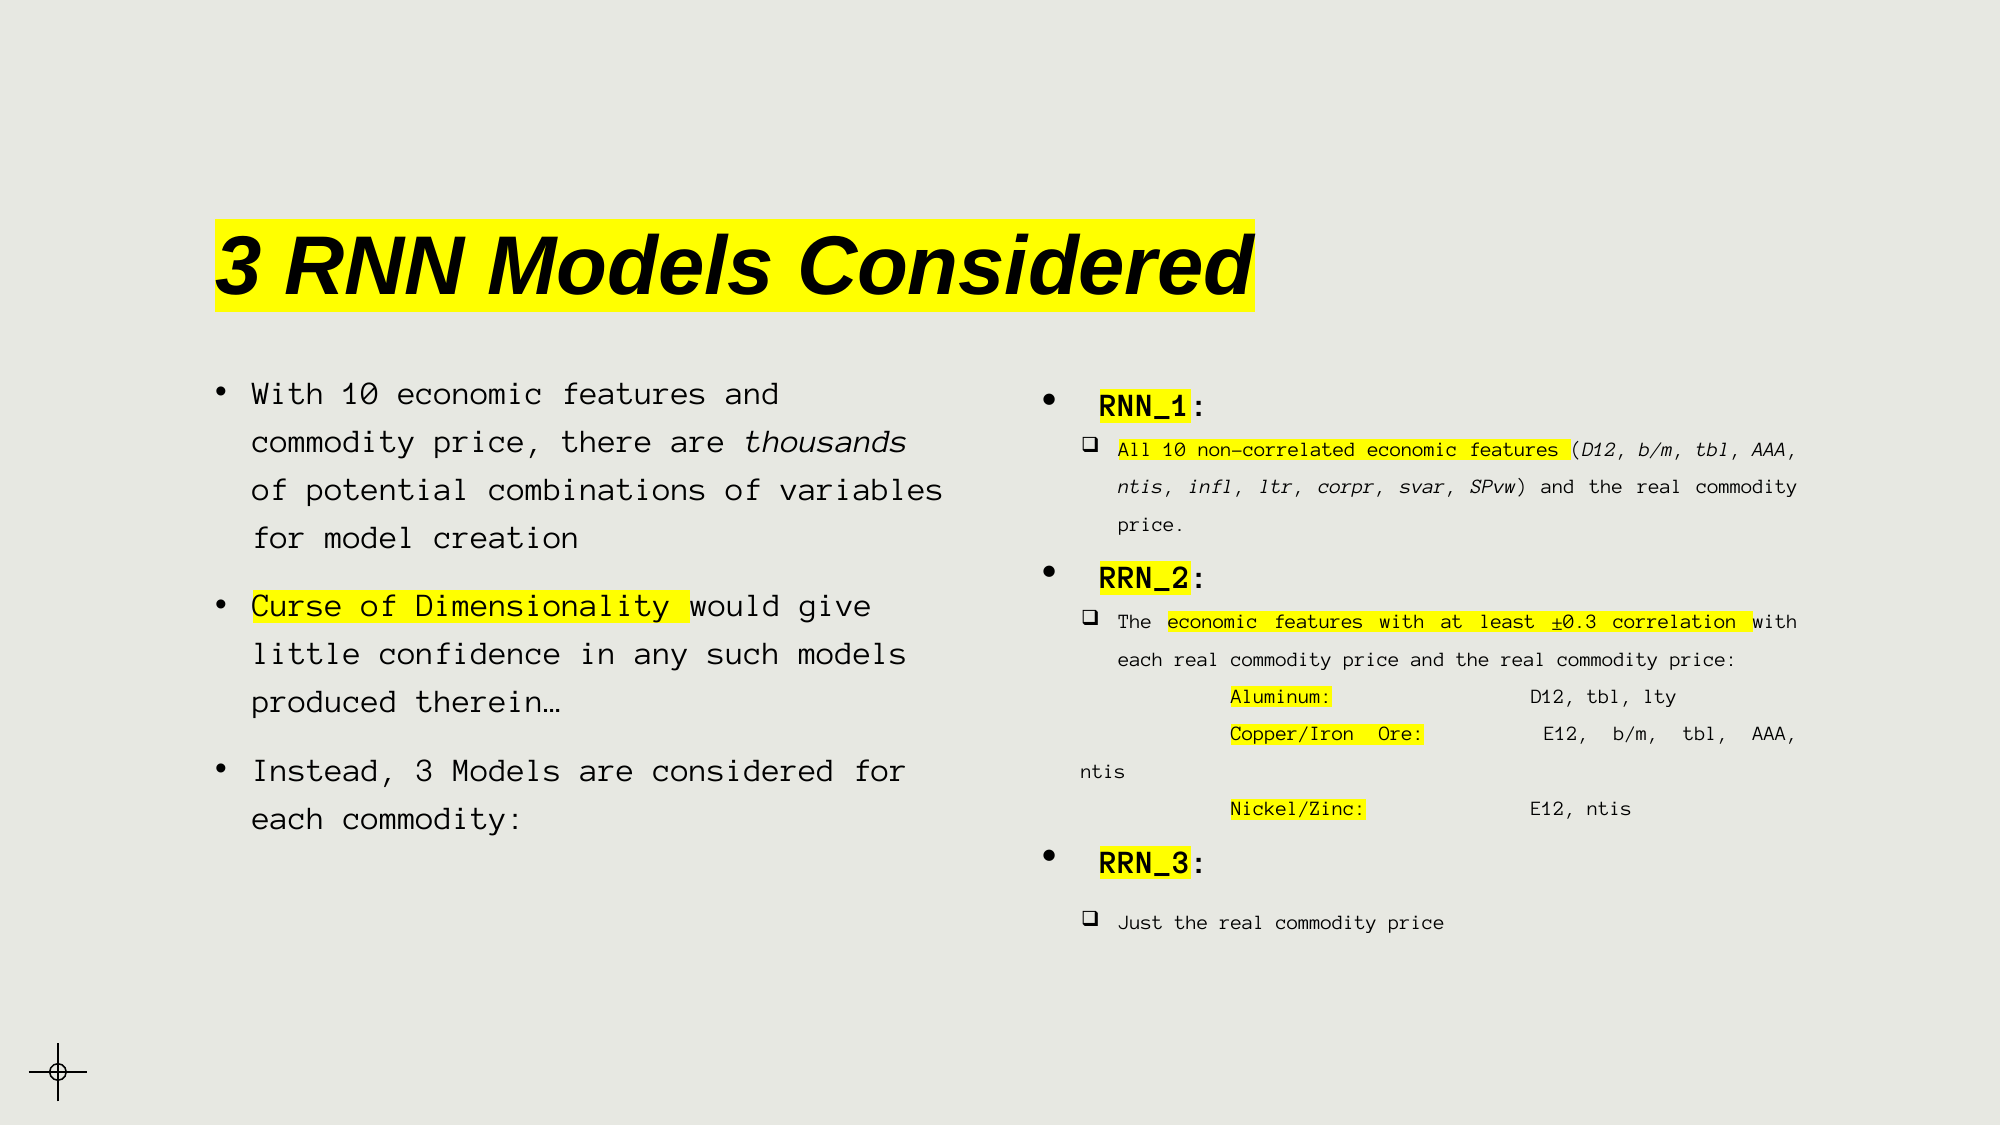

# 3 RNN Models Considered
With 10 economic features and commodity price, there are thousands of potential combinations of variables for model creation
Curse of Dimensionality would give little confidence in any such models produced therein…
Instead, 3 Models are considered for each commodity:
RNN_1:
All 10 non-correlated economic features (D12, b/m, tbl, AAA, ntis, infl, ltr, corpr, svar, SPvw) and the real commodity price.
RRN_2:
The economic features with at least ±0.3 correlation with each real commodity price and the real commodity price:
	Aluminum: 		D12, tbl, lty
	Copper/Iron Ore:	E12, b/m, tbl, AAA, ntis
	Nickel/Zinc:		E12, ntis
RRN_3:
Just the real commodity price